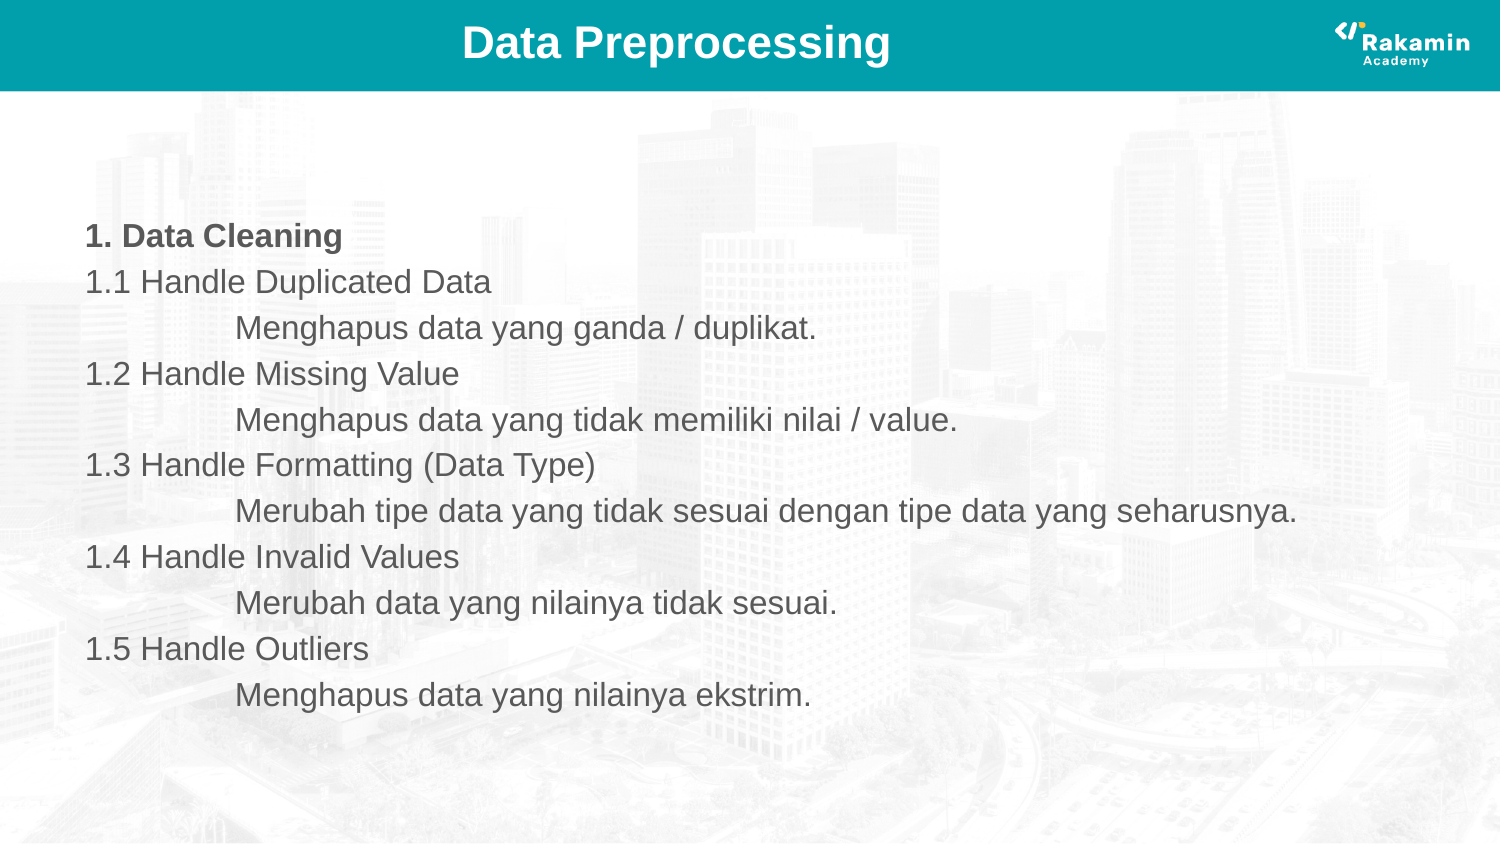

# Data Preprocessing
1. Data Cleaning
1.1 Handle Duplicated Data
	Menghapus data yang ganda / duplikat.
1.2 Handle Missing Value
	Menghapus data yang tidak memiliki nilai / value.
1.3 Handle Formatting (Data Type)
	Merubah tipe data yang tidak sesuai dengan tipe data yang seharusnya.
1.4 Handle Invalid Values
	Merubah data yang nilainya tidak sesuai.
1.5 Handle Outliers
	Menghapus data yang nilainya ekstrim.